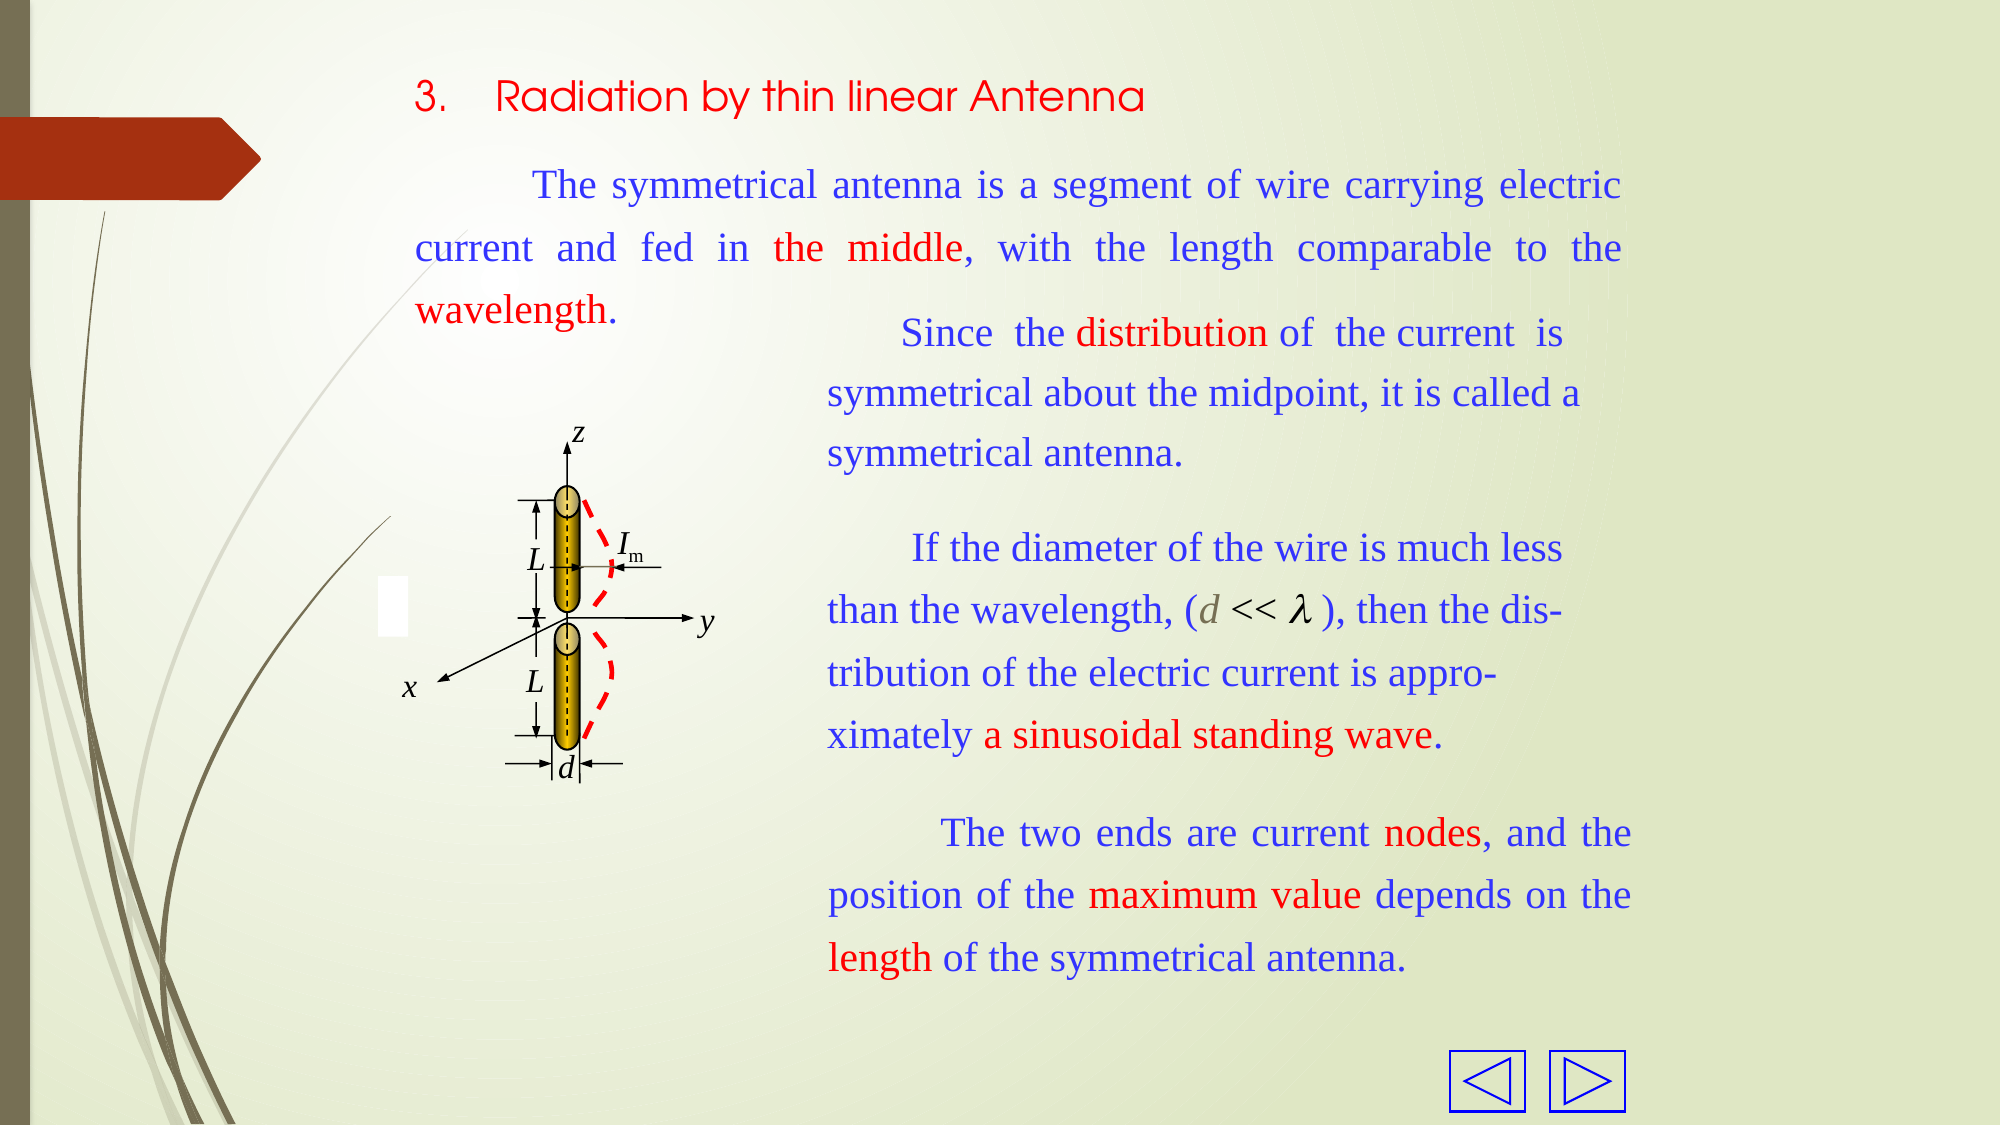

3.    Radiation by thin linear Antenna
    The symmetrical antenna is a segment of wire carrying electric current and fed in the middle, with the length comparable to the wavelength.
       Since  the distribution of  the current  is symmetrical about the midpoint, it is called a symmetrical antenna.
z

L

y

L
x

d

        If the diameter of the wire is much less than the wavelength, (d << λ ), then the dis-tribution of the electric current is appro-ximately a sinusoidal standing wave.

Im

        The two ends are current nodes, and the position of the maximum value depends on the length of the symmetrical antenna.